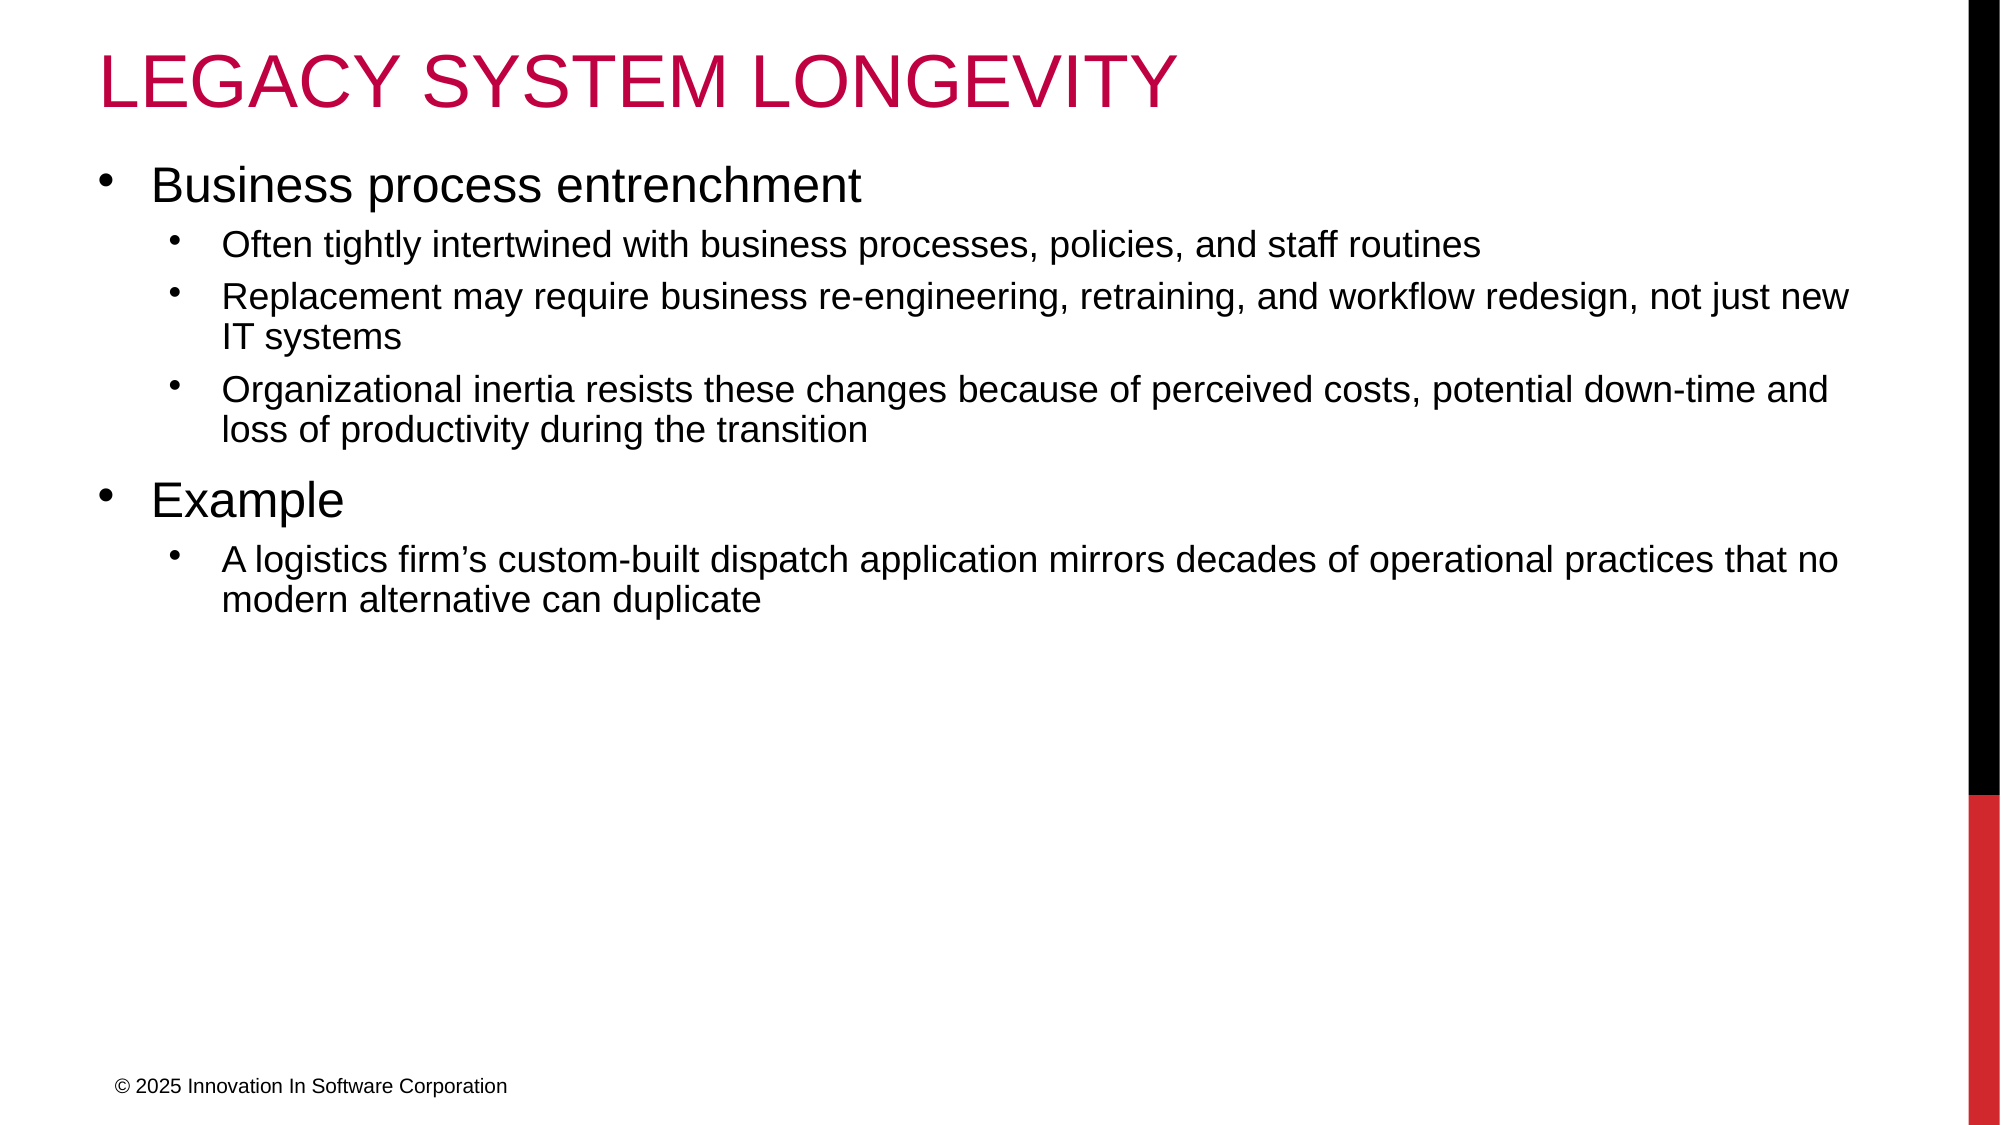

# Legacy system longevity
Business process entrenchment
Often tightly intertwined with business processes, policies, and staff routines
Replacement may require business re-engineering, retraining, and workflow redesign, not just new IT systems
Organizational inertia resists these changes because of perceived costs, potential down-time and loss of productivity during the transition
Example
A logistics firm’s custom-built dispatch application mirrors decades of operational practices that no modern alternative can duplicate
© 2025 Innovation In Software Corporation